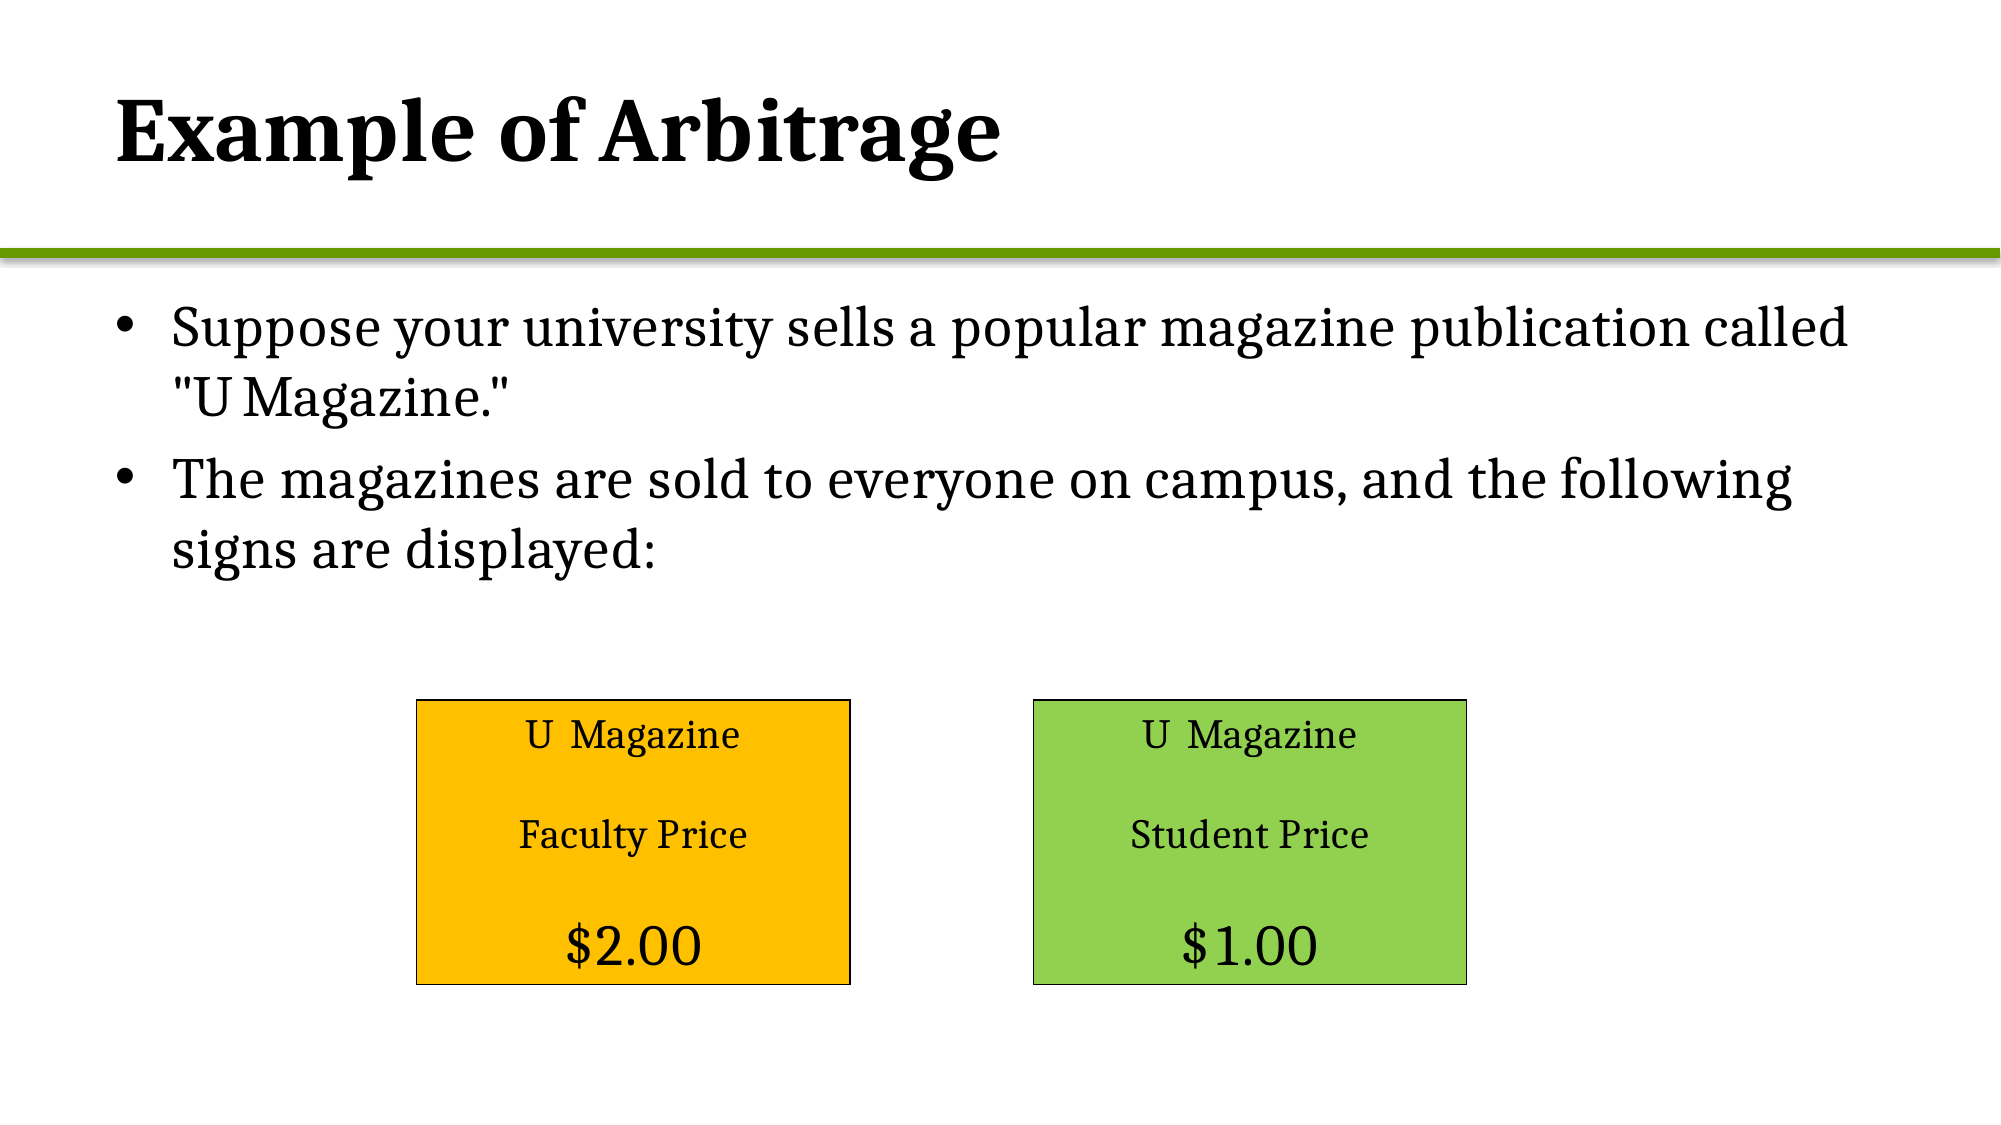

# Example of Arbitrage
Suppose your university sells a popular magazine publication called "U Magazine."
The magazines are sold to everyone on campus, and the following signs are displayed:
U  Magazine

Faculty Price

$2.00
U  Magazine

Student Price

$1.00